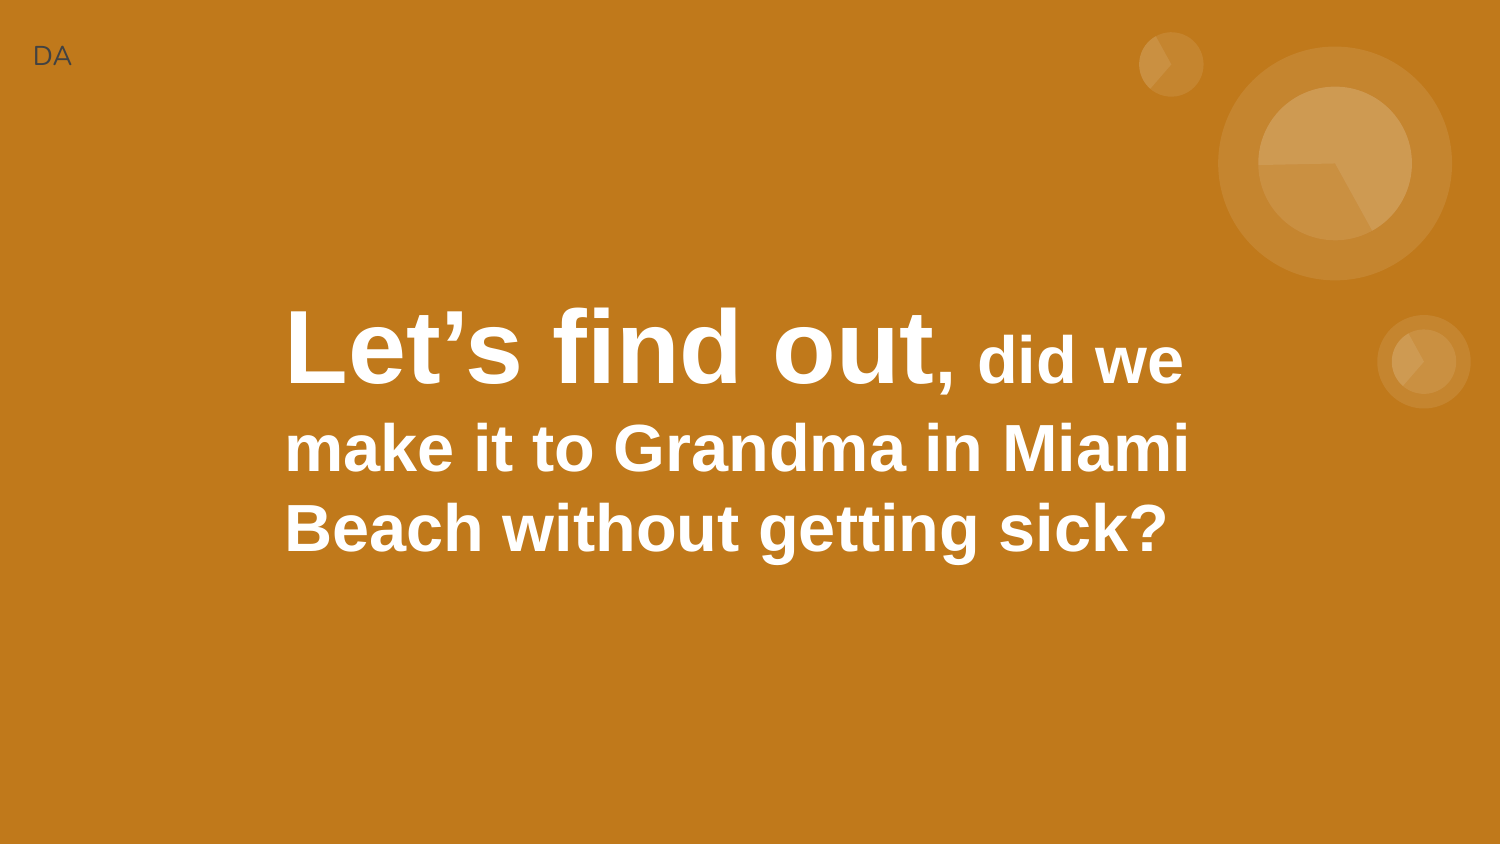

DA
# Let’s find out, did we make it to Grandma in Miami Beach without getting sick?